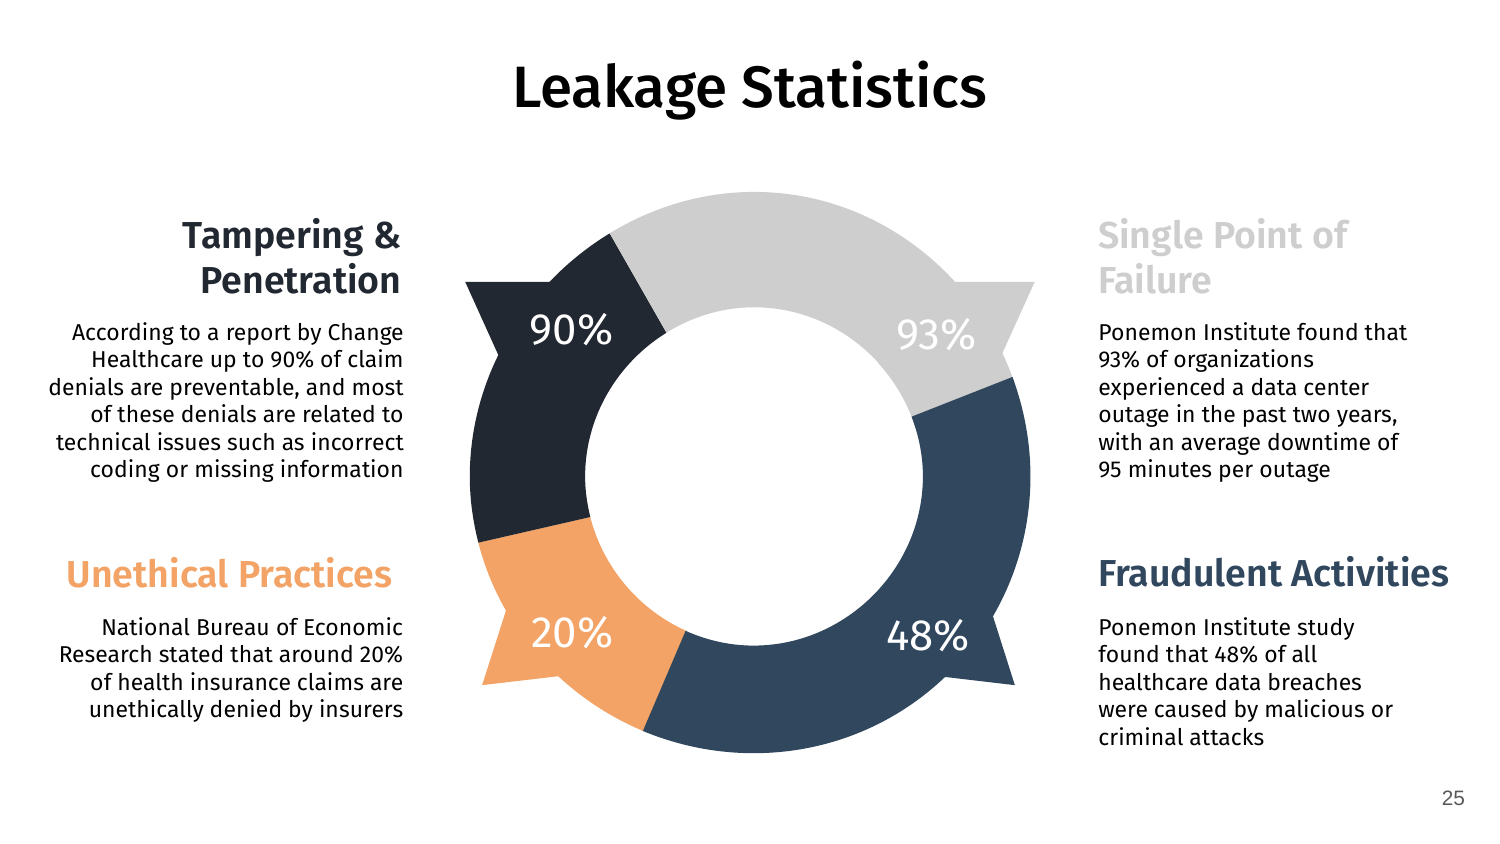

Leakage Statistics

Tampering & Penetration
Single Point of Failure
90%
93%
According to a report by Change Healthcare up to 90% of claim denials are preventable, and most of these denials are related to technical issues such as incorrect coding or missing information
Ponemon Institute found that 93% of organizations experienced a data center outage in the past two years, with an average downtime of 95 minutes per outage
Fraudulent Activities
Unethical Practices
20%
48%
National Bureau of Economic Research stated that around 20% of health insurance claims are unethically denied by insurers
Ponemon Institute study found that 48% of all healthcare data breaches were caused by malicious or criminal attacks
25